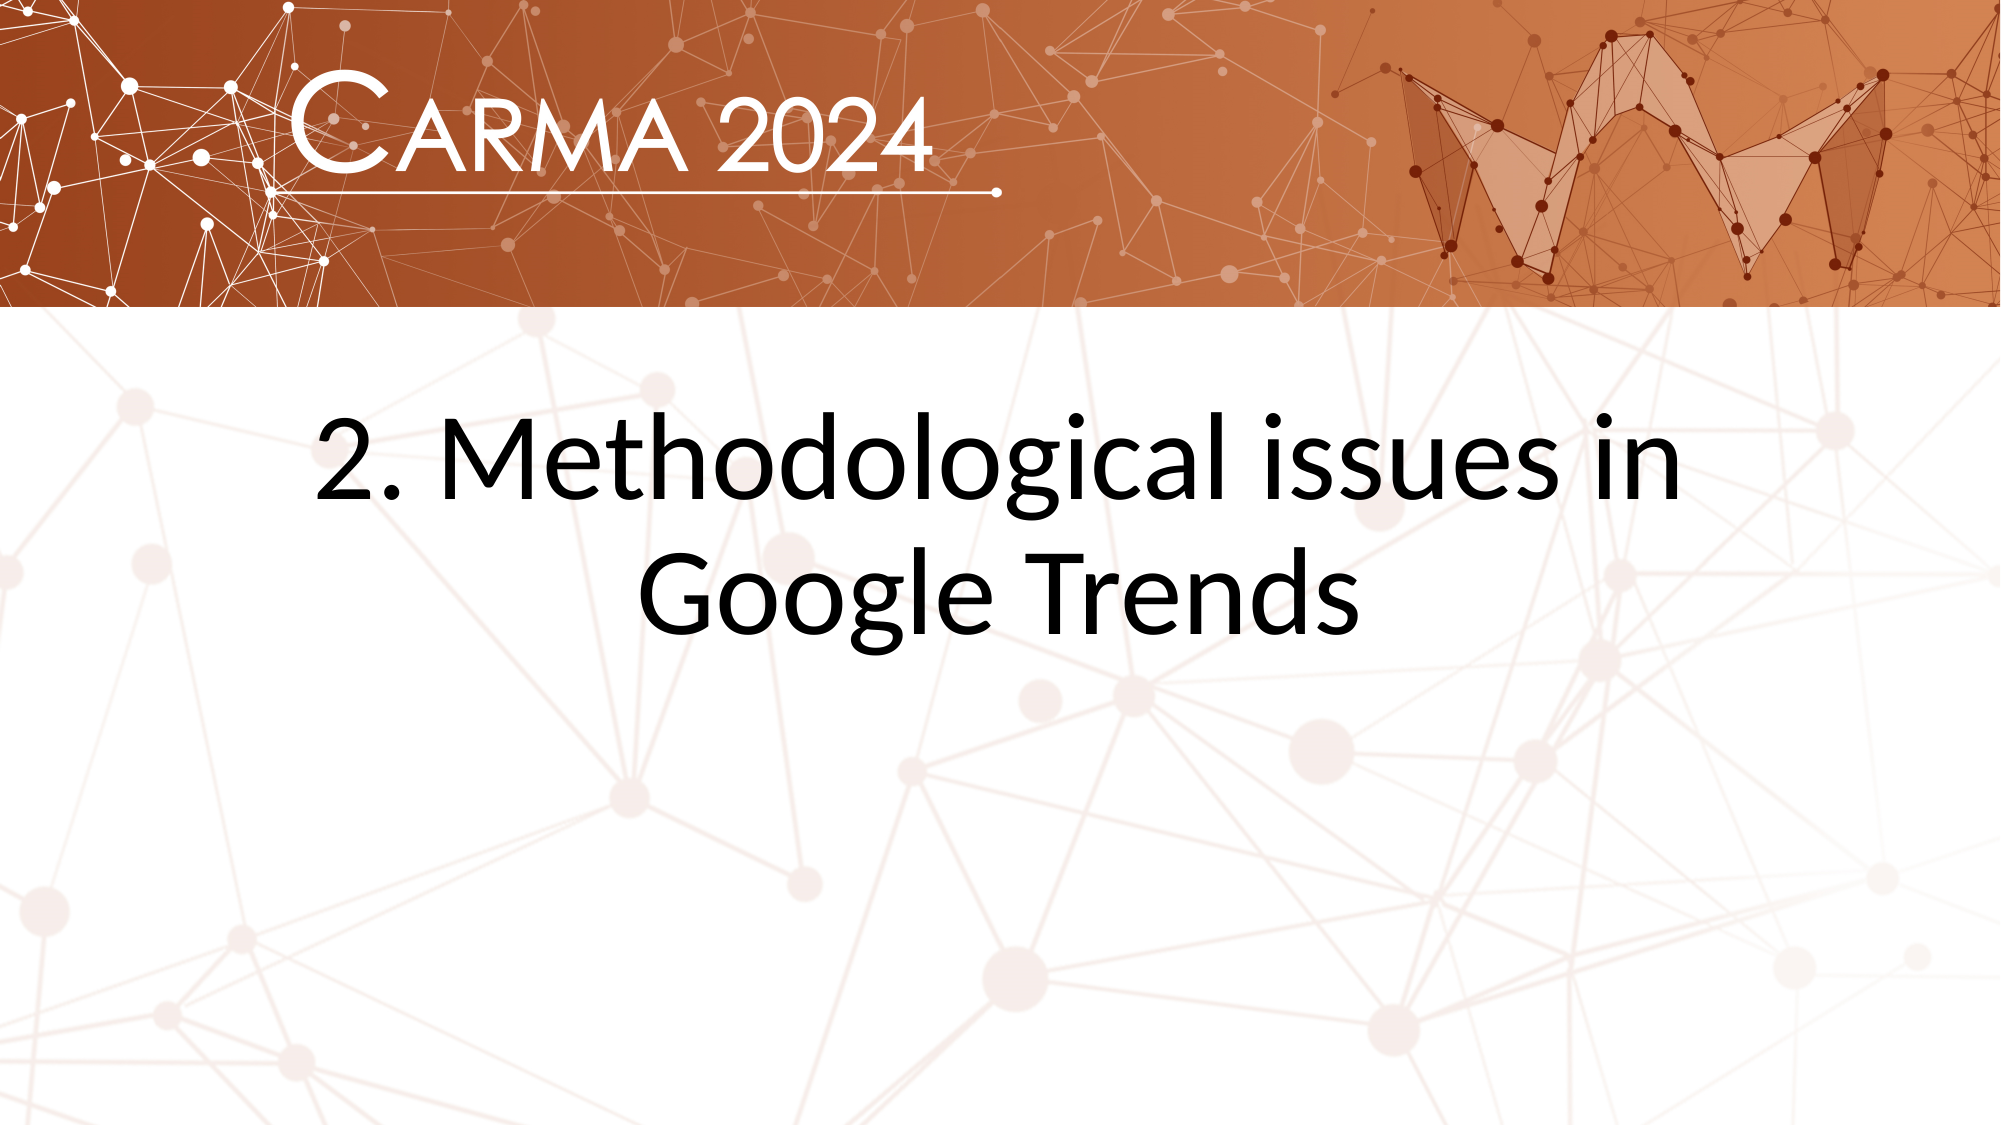

# 2. Methodological issues in Google Trends